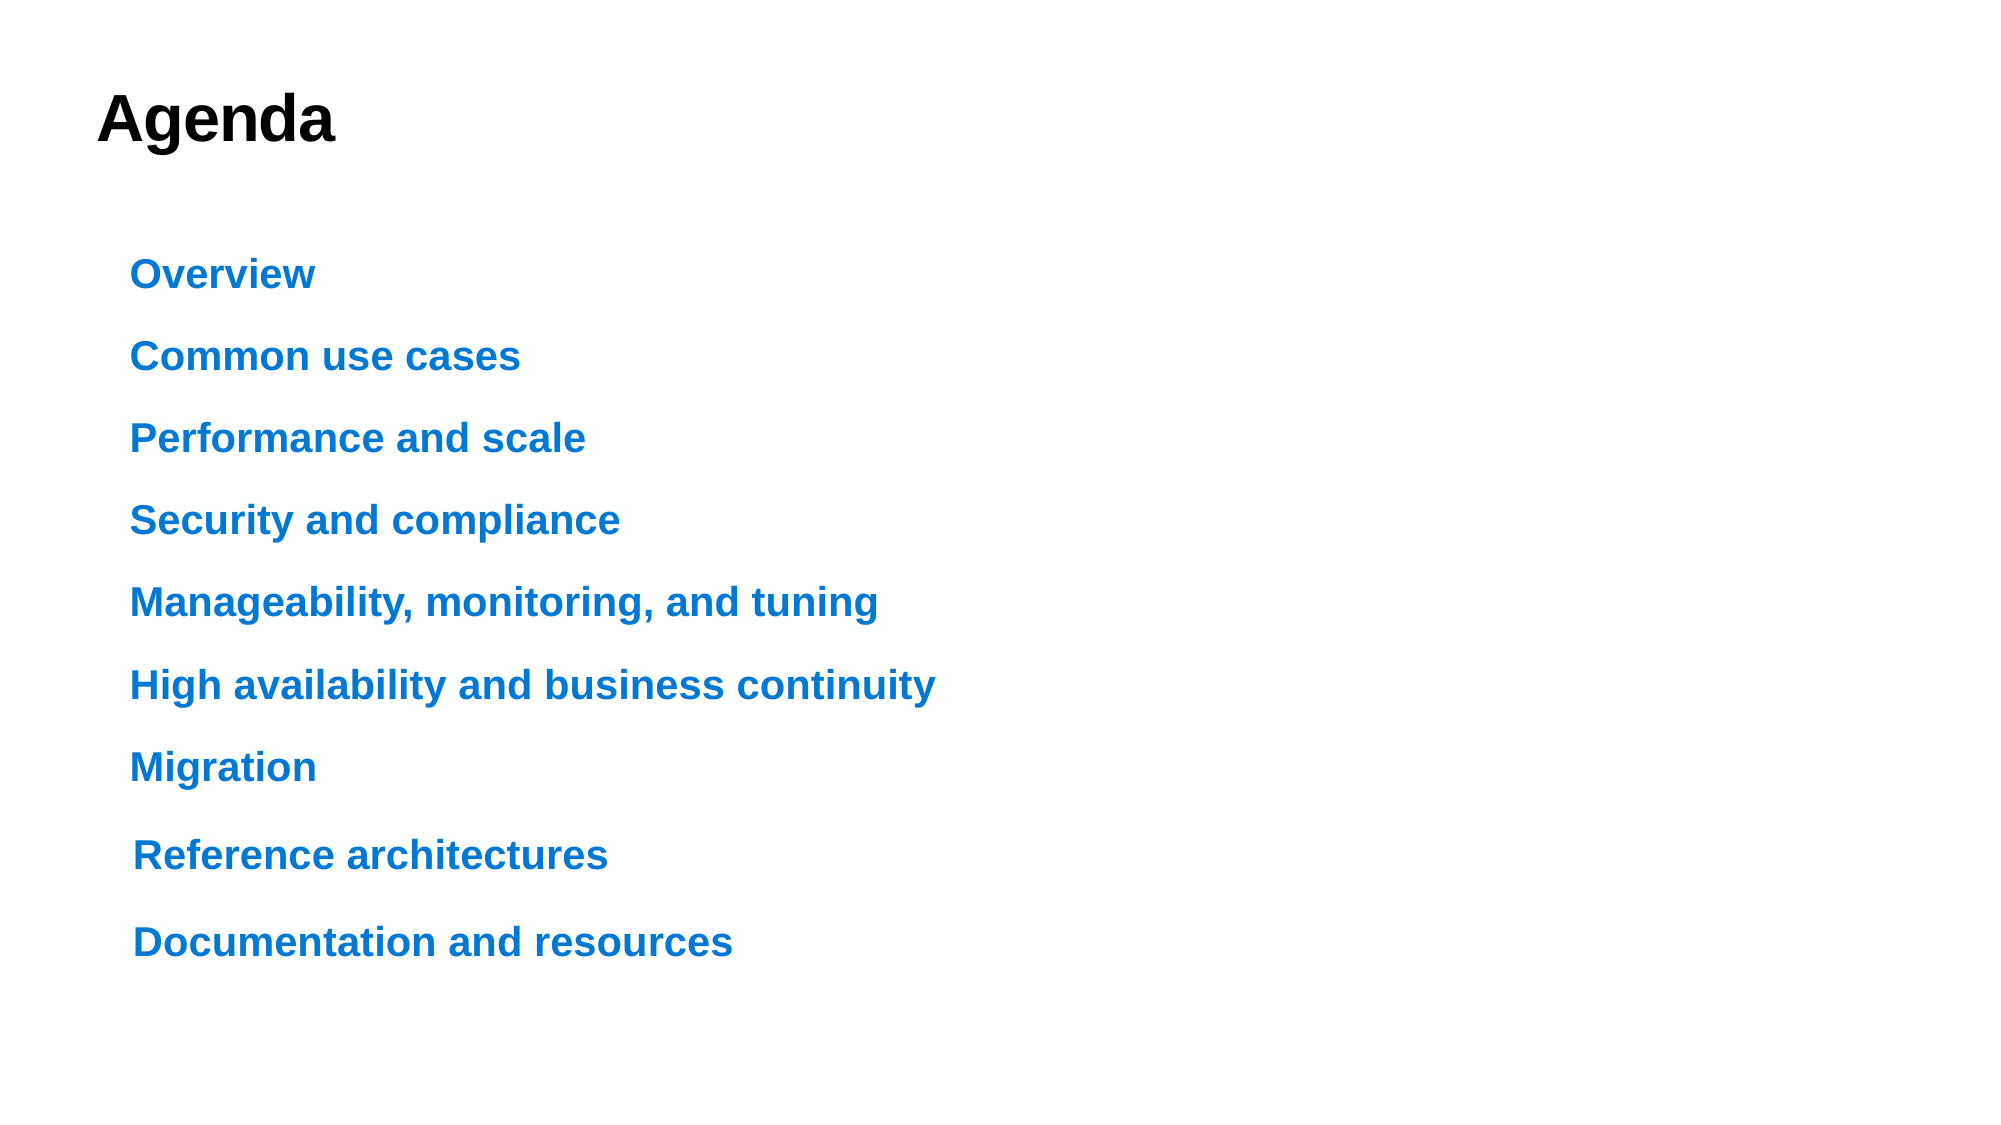

# Agenda
 Overview
 Common use cases
 Performance and scale
 Security and compliance
 Manageability, monitoring, and tuning
 High availability and business continuity
 Migration
Reference architectures
Documentation and resources